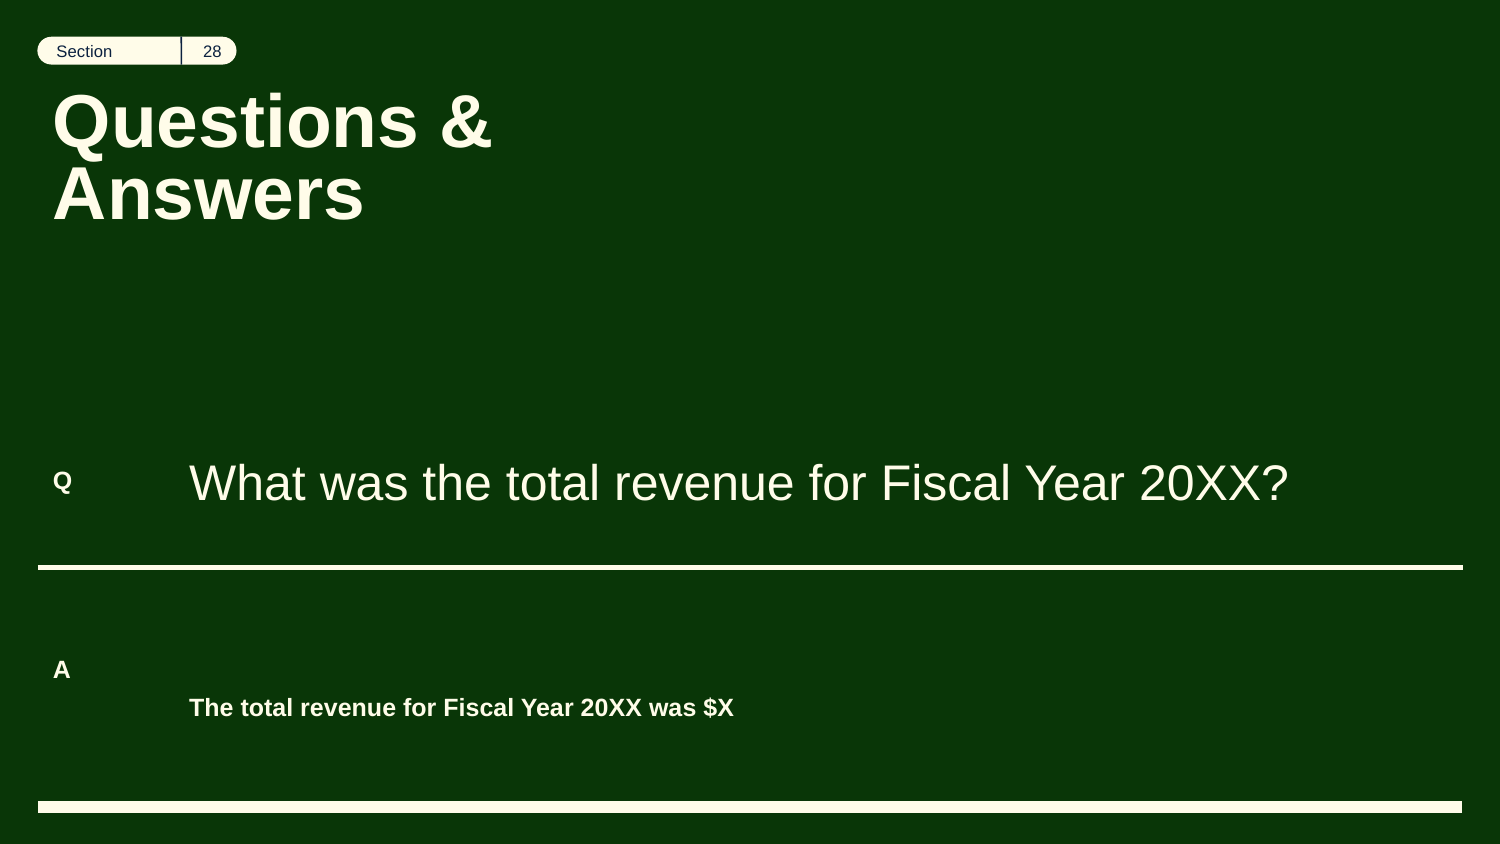

28
Section
12
Section
# Questions & Answers
Q
What was the total revenue for Fiscal Year 20XX?
A
The total revenue for Fiscal Year 20XX was $X